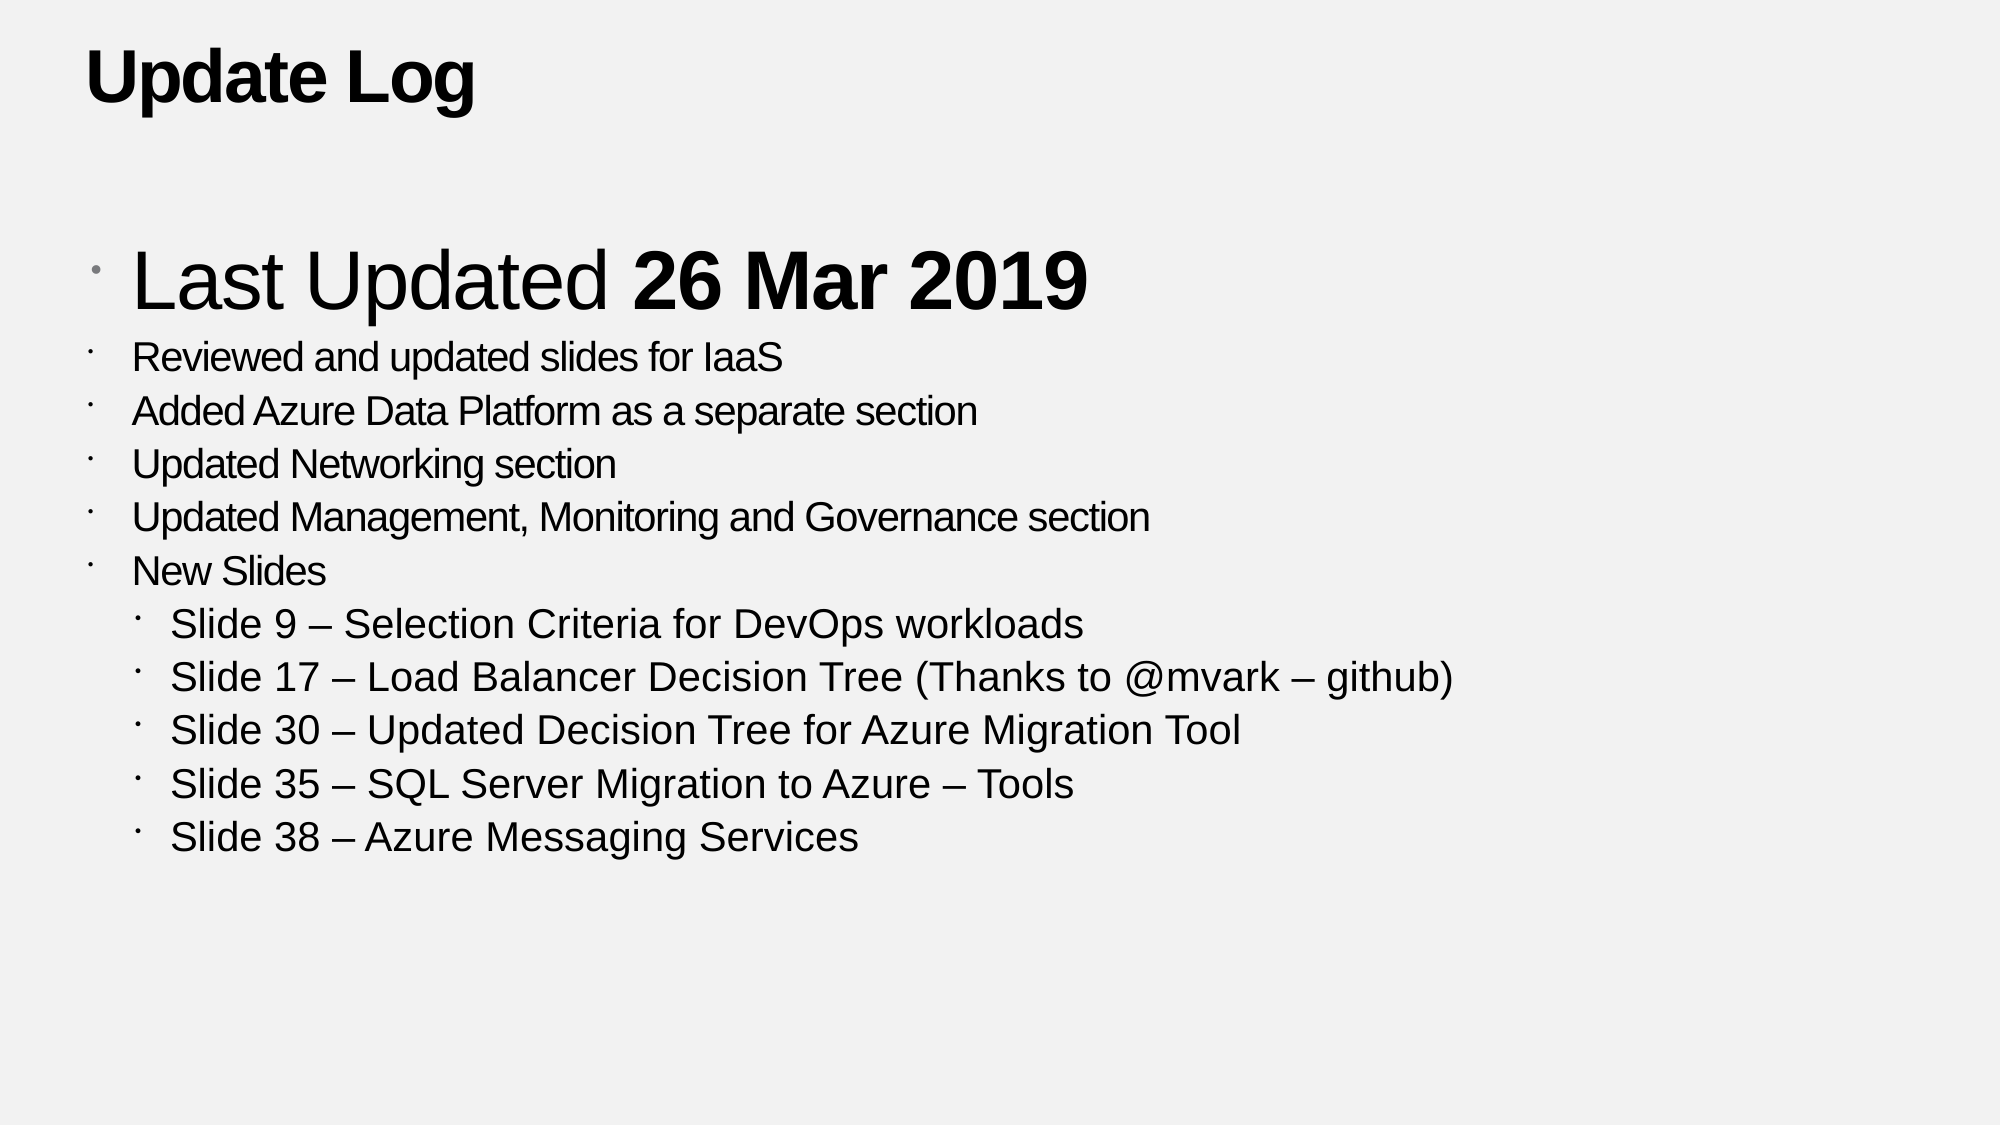

# Update Log
Last Updated 26 Mar 2019
Reviewed and updated slides for IaaS
Added Azure Data Platform as a separate section
Updated Networking section
Updated Management, Monitoring and Governance section
New Slides
Slide 9 – Selection Criteria for DevOps workloads
Slide 17 – Load Balancer Decision Tree (Thanks to @mvark – github)
Slide 30 – Updated Decision Tree for Azure Migration Tool
Slide 35 – SQL Server Migration to Azure – Tools
Slide 38 – Azure Messaging Services